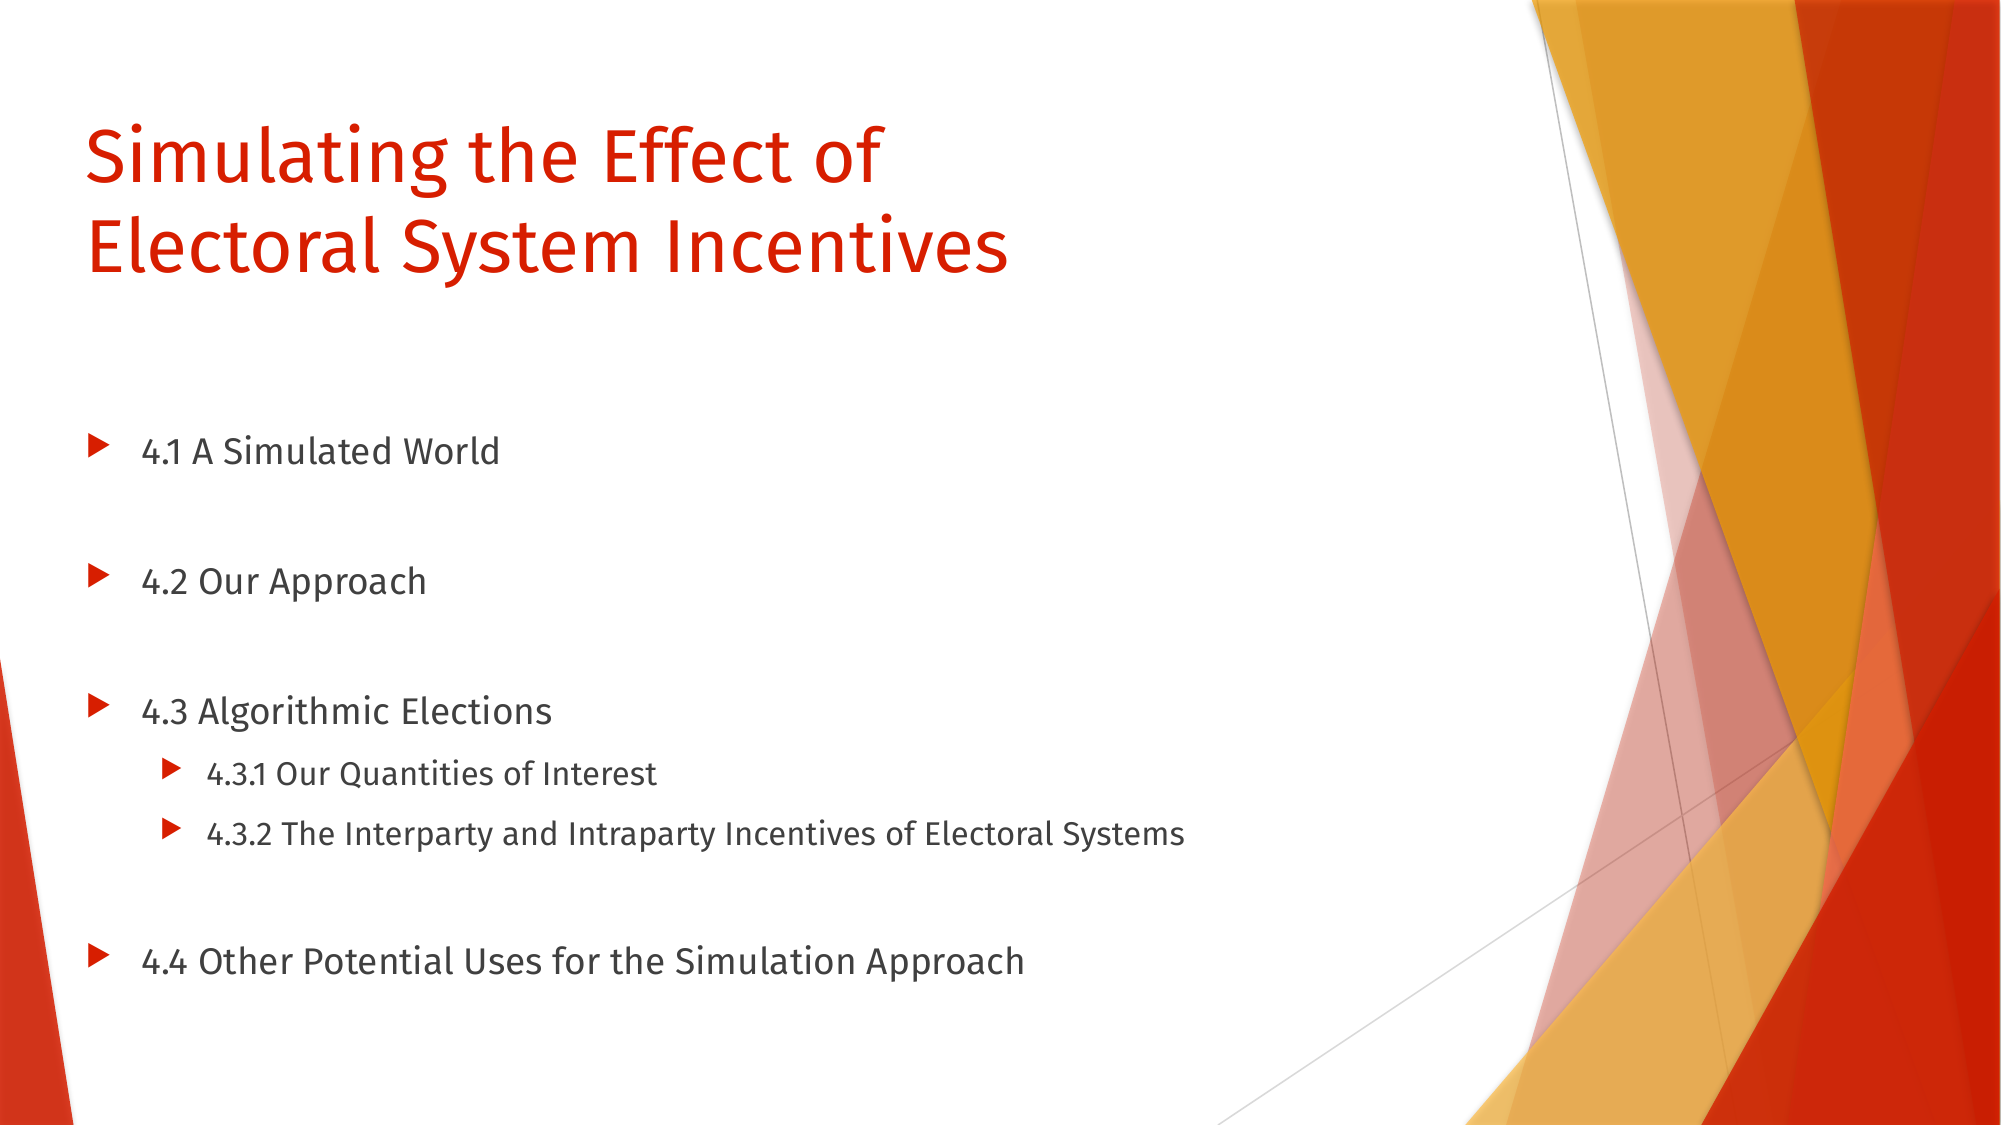

# Simulating the Effect of Electoral System Incentives

4.1 A Simulated World

4.2 Our Approach

4.3 Algorithmic Elections
4.3.1 Our Quantities of Interest
4.3.2 The Interparty and Intraparty Incentives of Electoral Systems

4.4 Other Potential Uses for the Simulation Approach